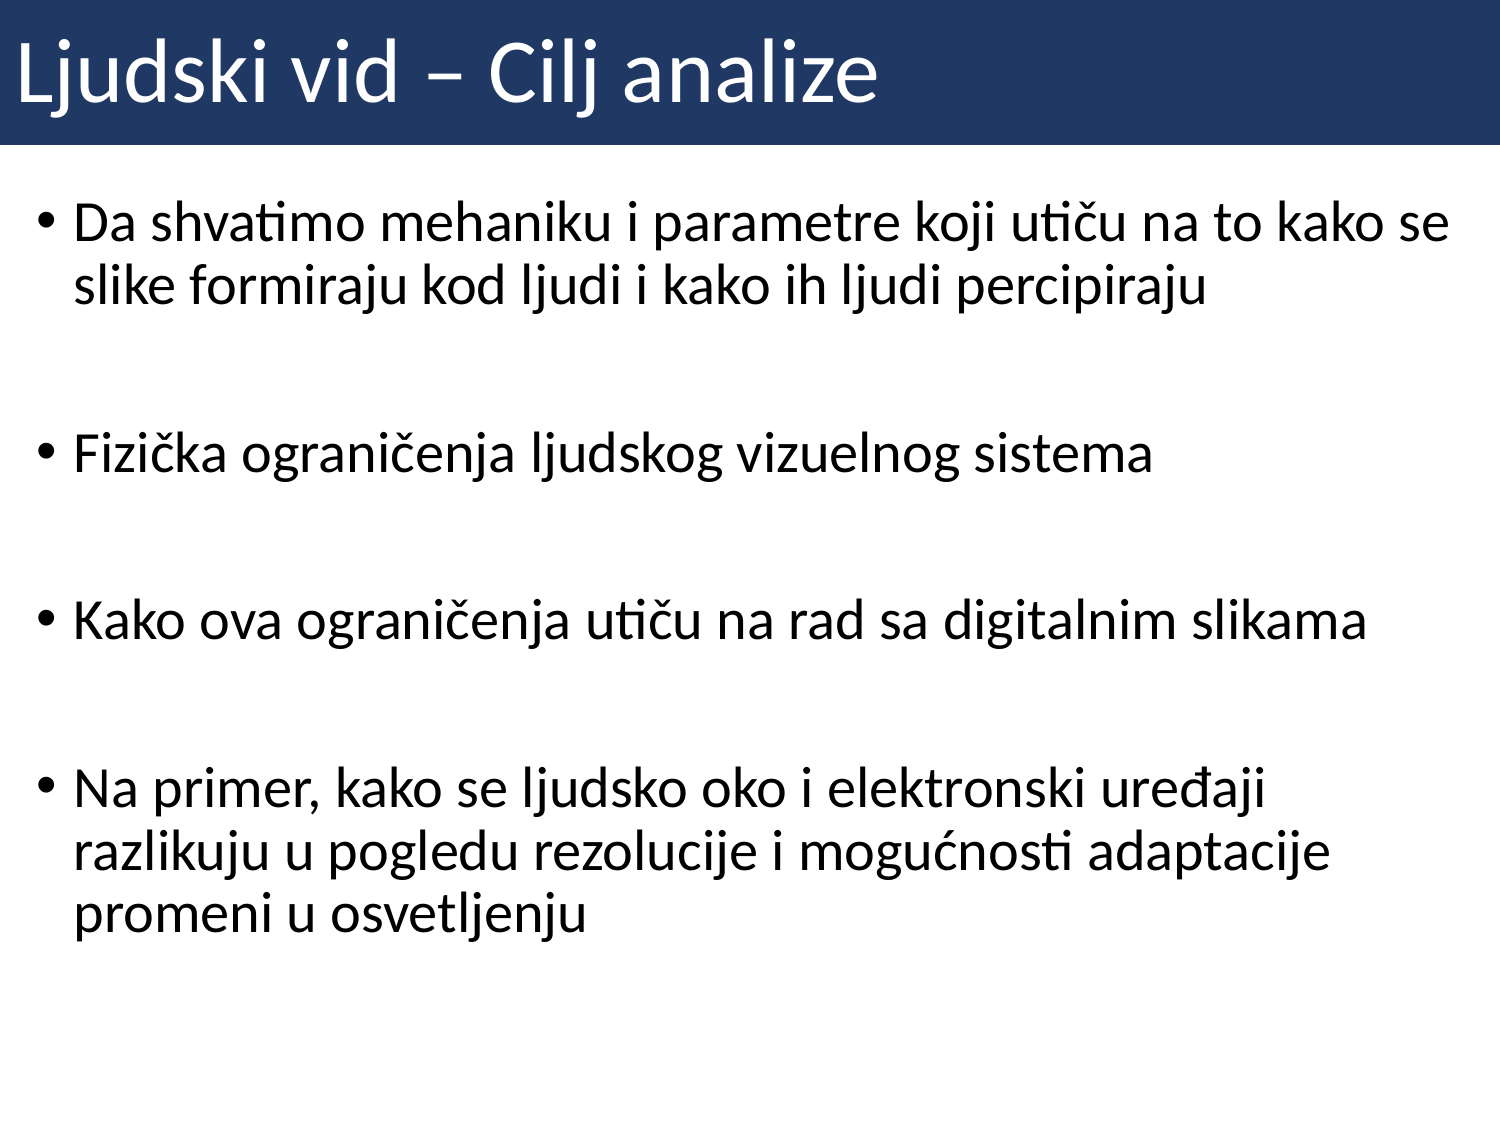

# Ljudski vid – Cilj analize
Da shvatimo mehaniku i parametre koji utiču na to kako se slike formiraju kod ljudi i kako ih ljudi percipiraju

Fizička ograničenja ljudskog vizuelnog sistema

Kako ova ograničenja utiču na rad sa digitalnim slikama

Na primer, kako se ljudsko oko i elektronski uređaji razlikuju u pogledu rezolucije i mogućnosti adaptacije promeni u osvetljenju